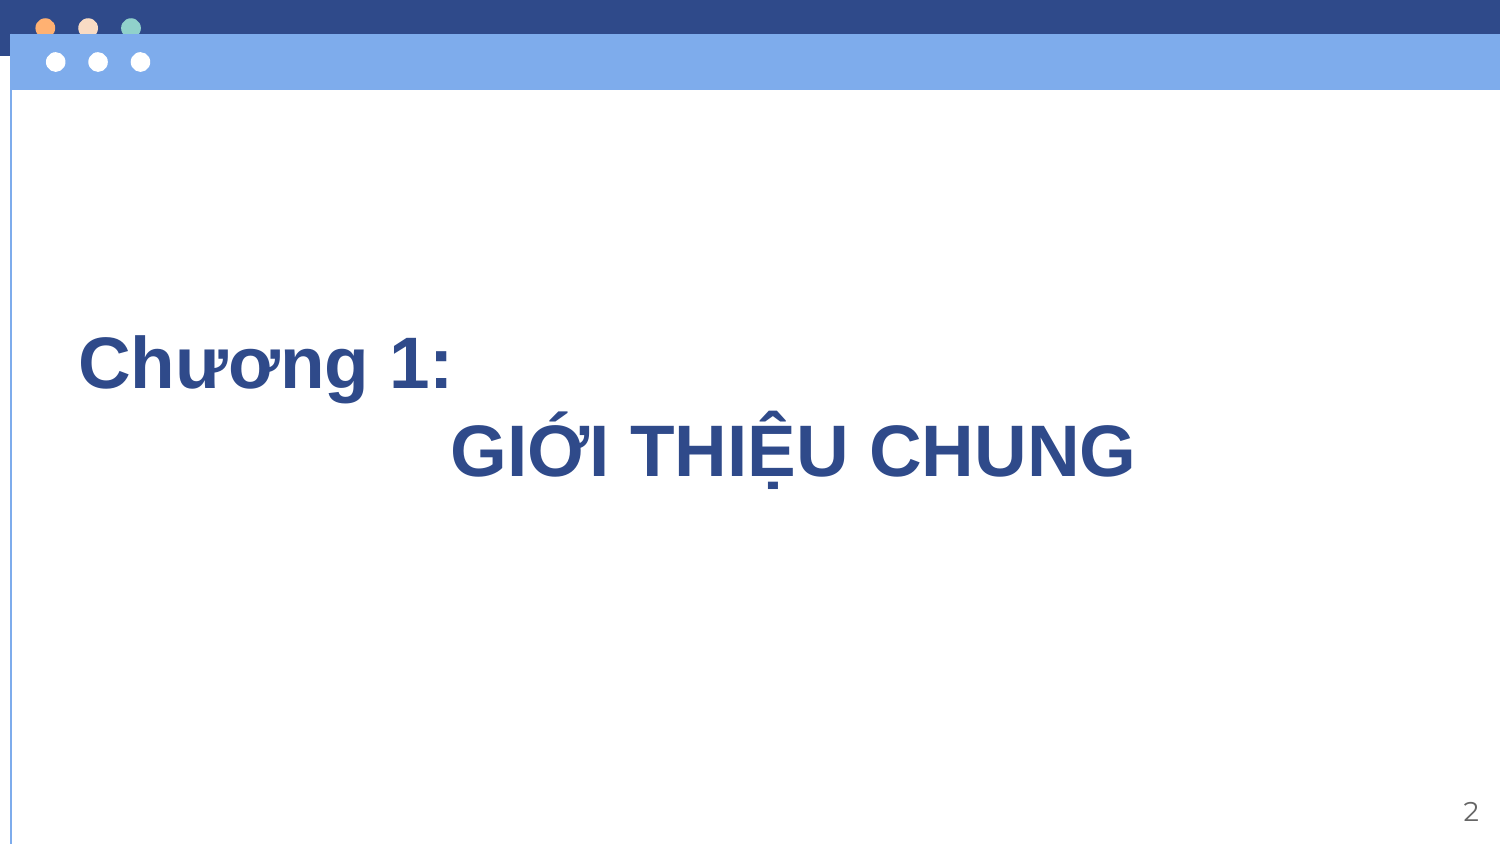

# Chương 1:
             GIỚI THIỆU CHUNG
2